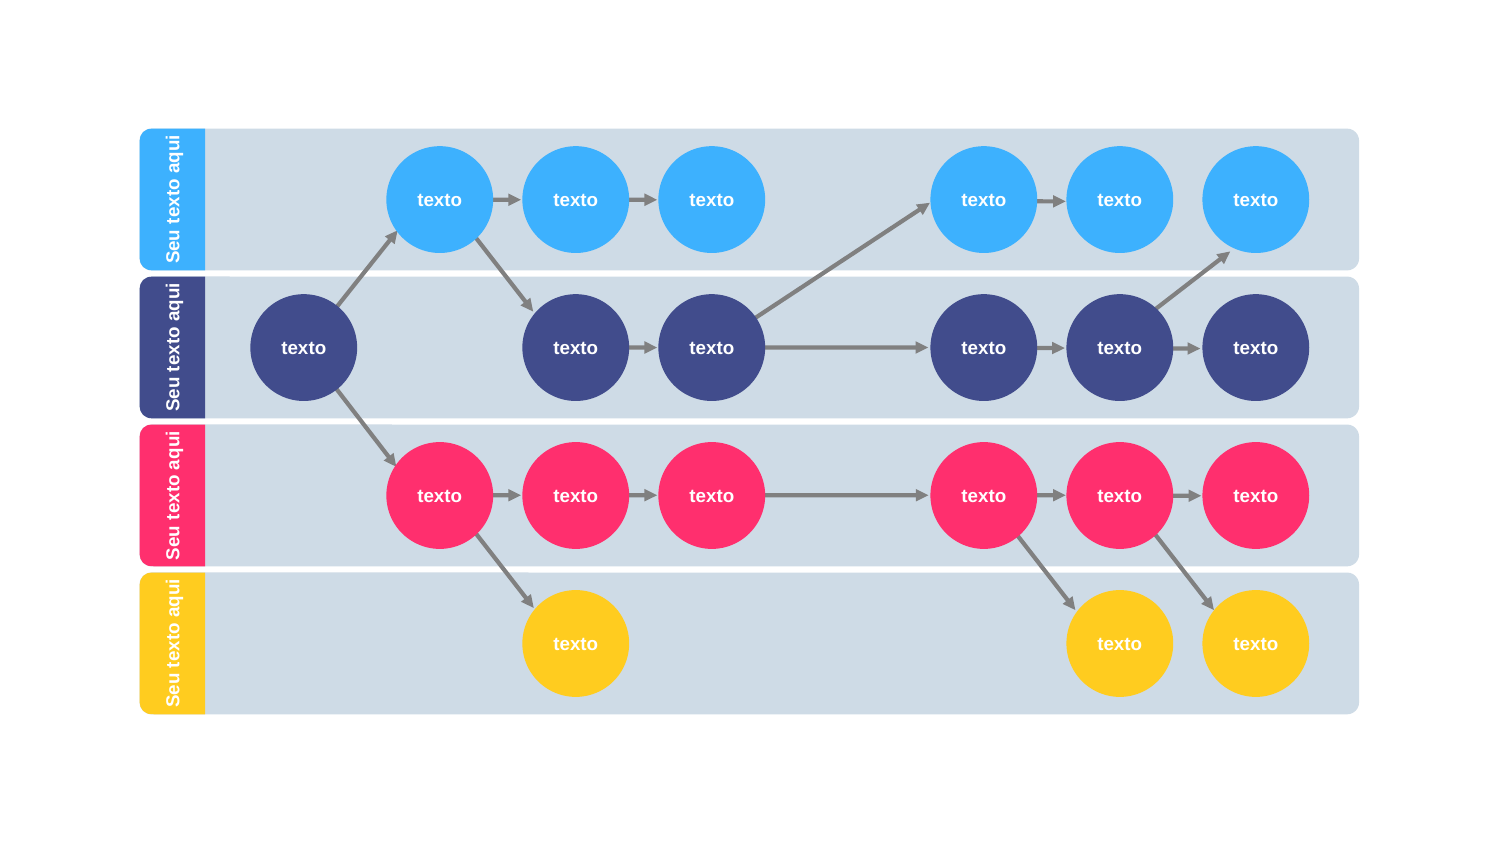

texto
texto
texto
texto
texto
texto
Seu texto aqui

texto
texto
texto
texto
texto
texto
Seu texto aqui

texto
texto
texto
texto
texto
texto
Seu texto aqui

texto
texto
texto
Seu texto aqui